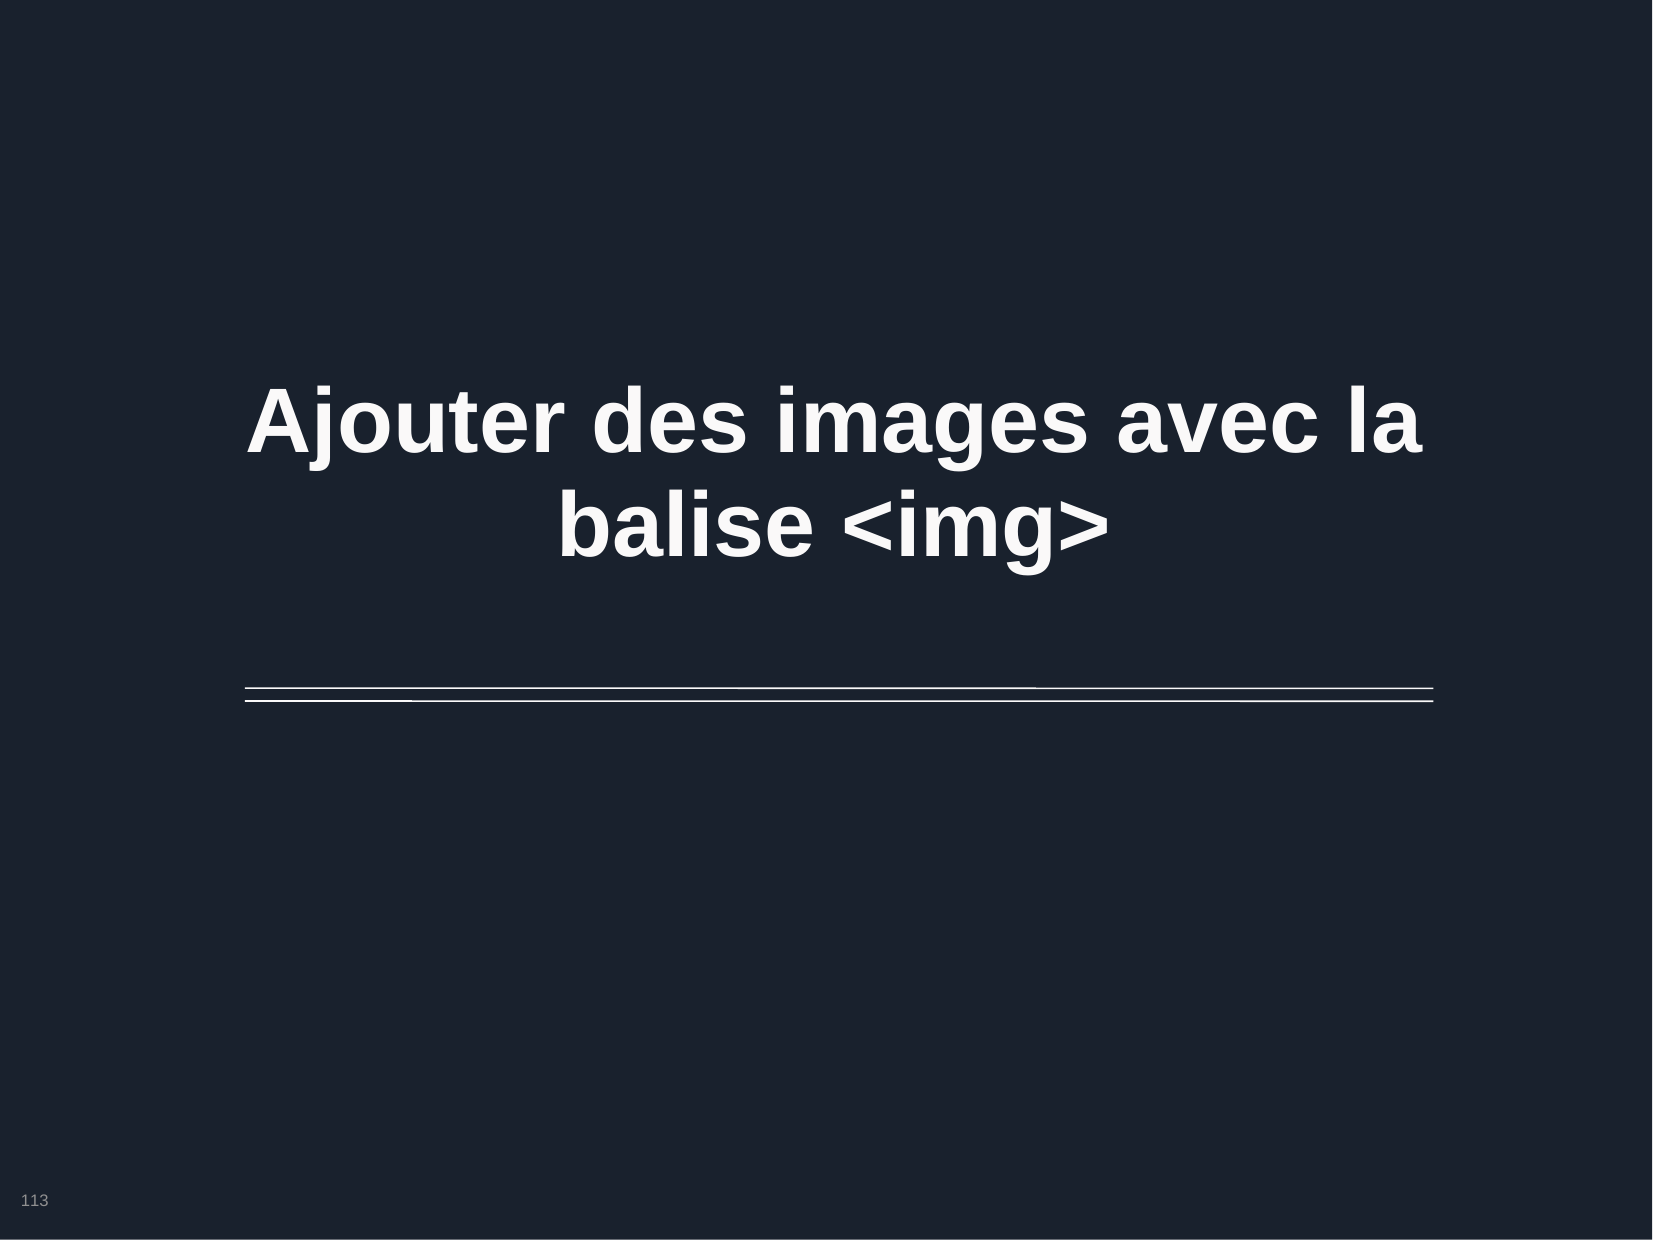

# Ajouter des images avec la  balise <img>

113